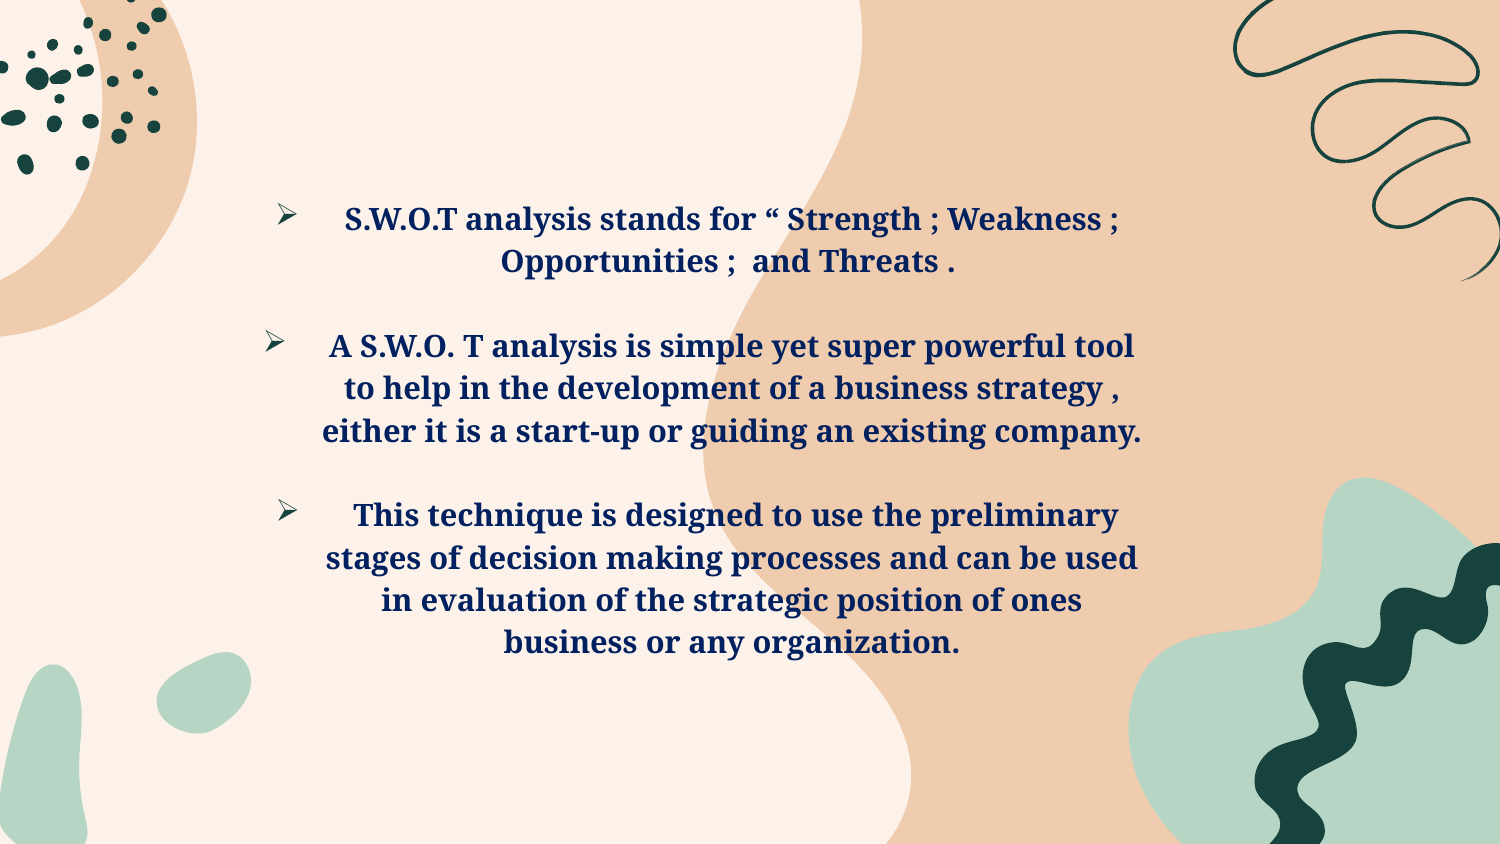

S.W.O.T analysis stands for “ Strength ; Weakness ; Opportunities ;  and Threats .

A S.W.O. T analysis is simple yet super powerful tool to help in the development of a business strategy , either it is a start-up or guiding an existing company.

 This technique is designed to use the preliminary stages of decision making processes and can be used in evaluation of the strategic position of ones business or any organization.